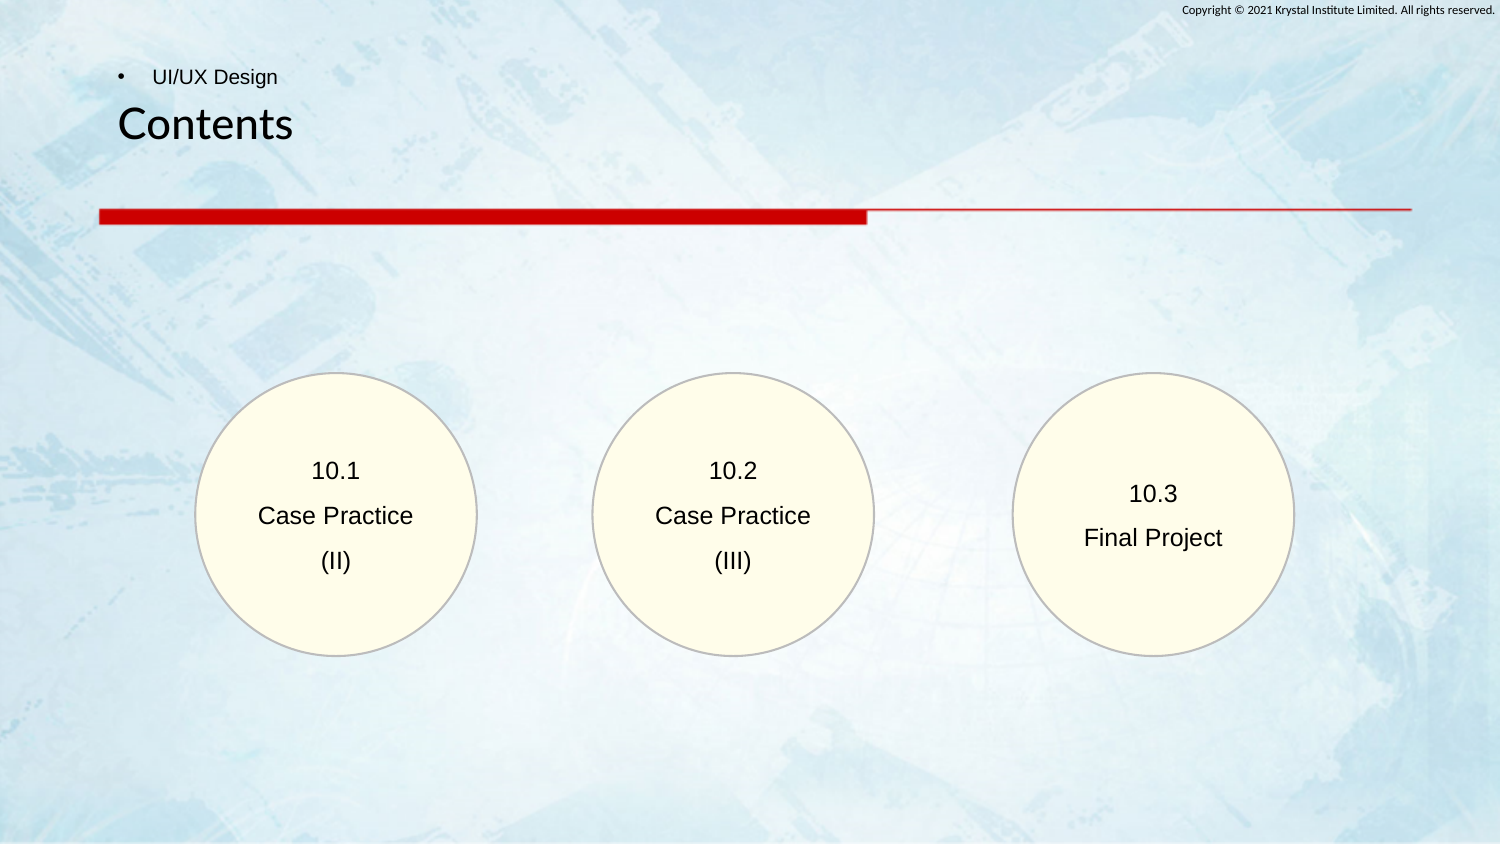

# Contents

10.1
Case Practice (II)

10.2
Case Practice (III)

10.3
Final Project